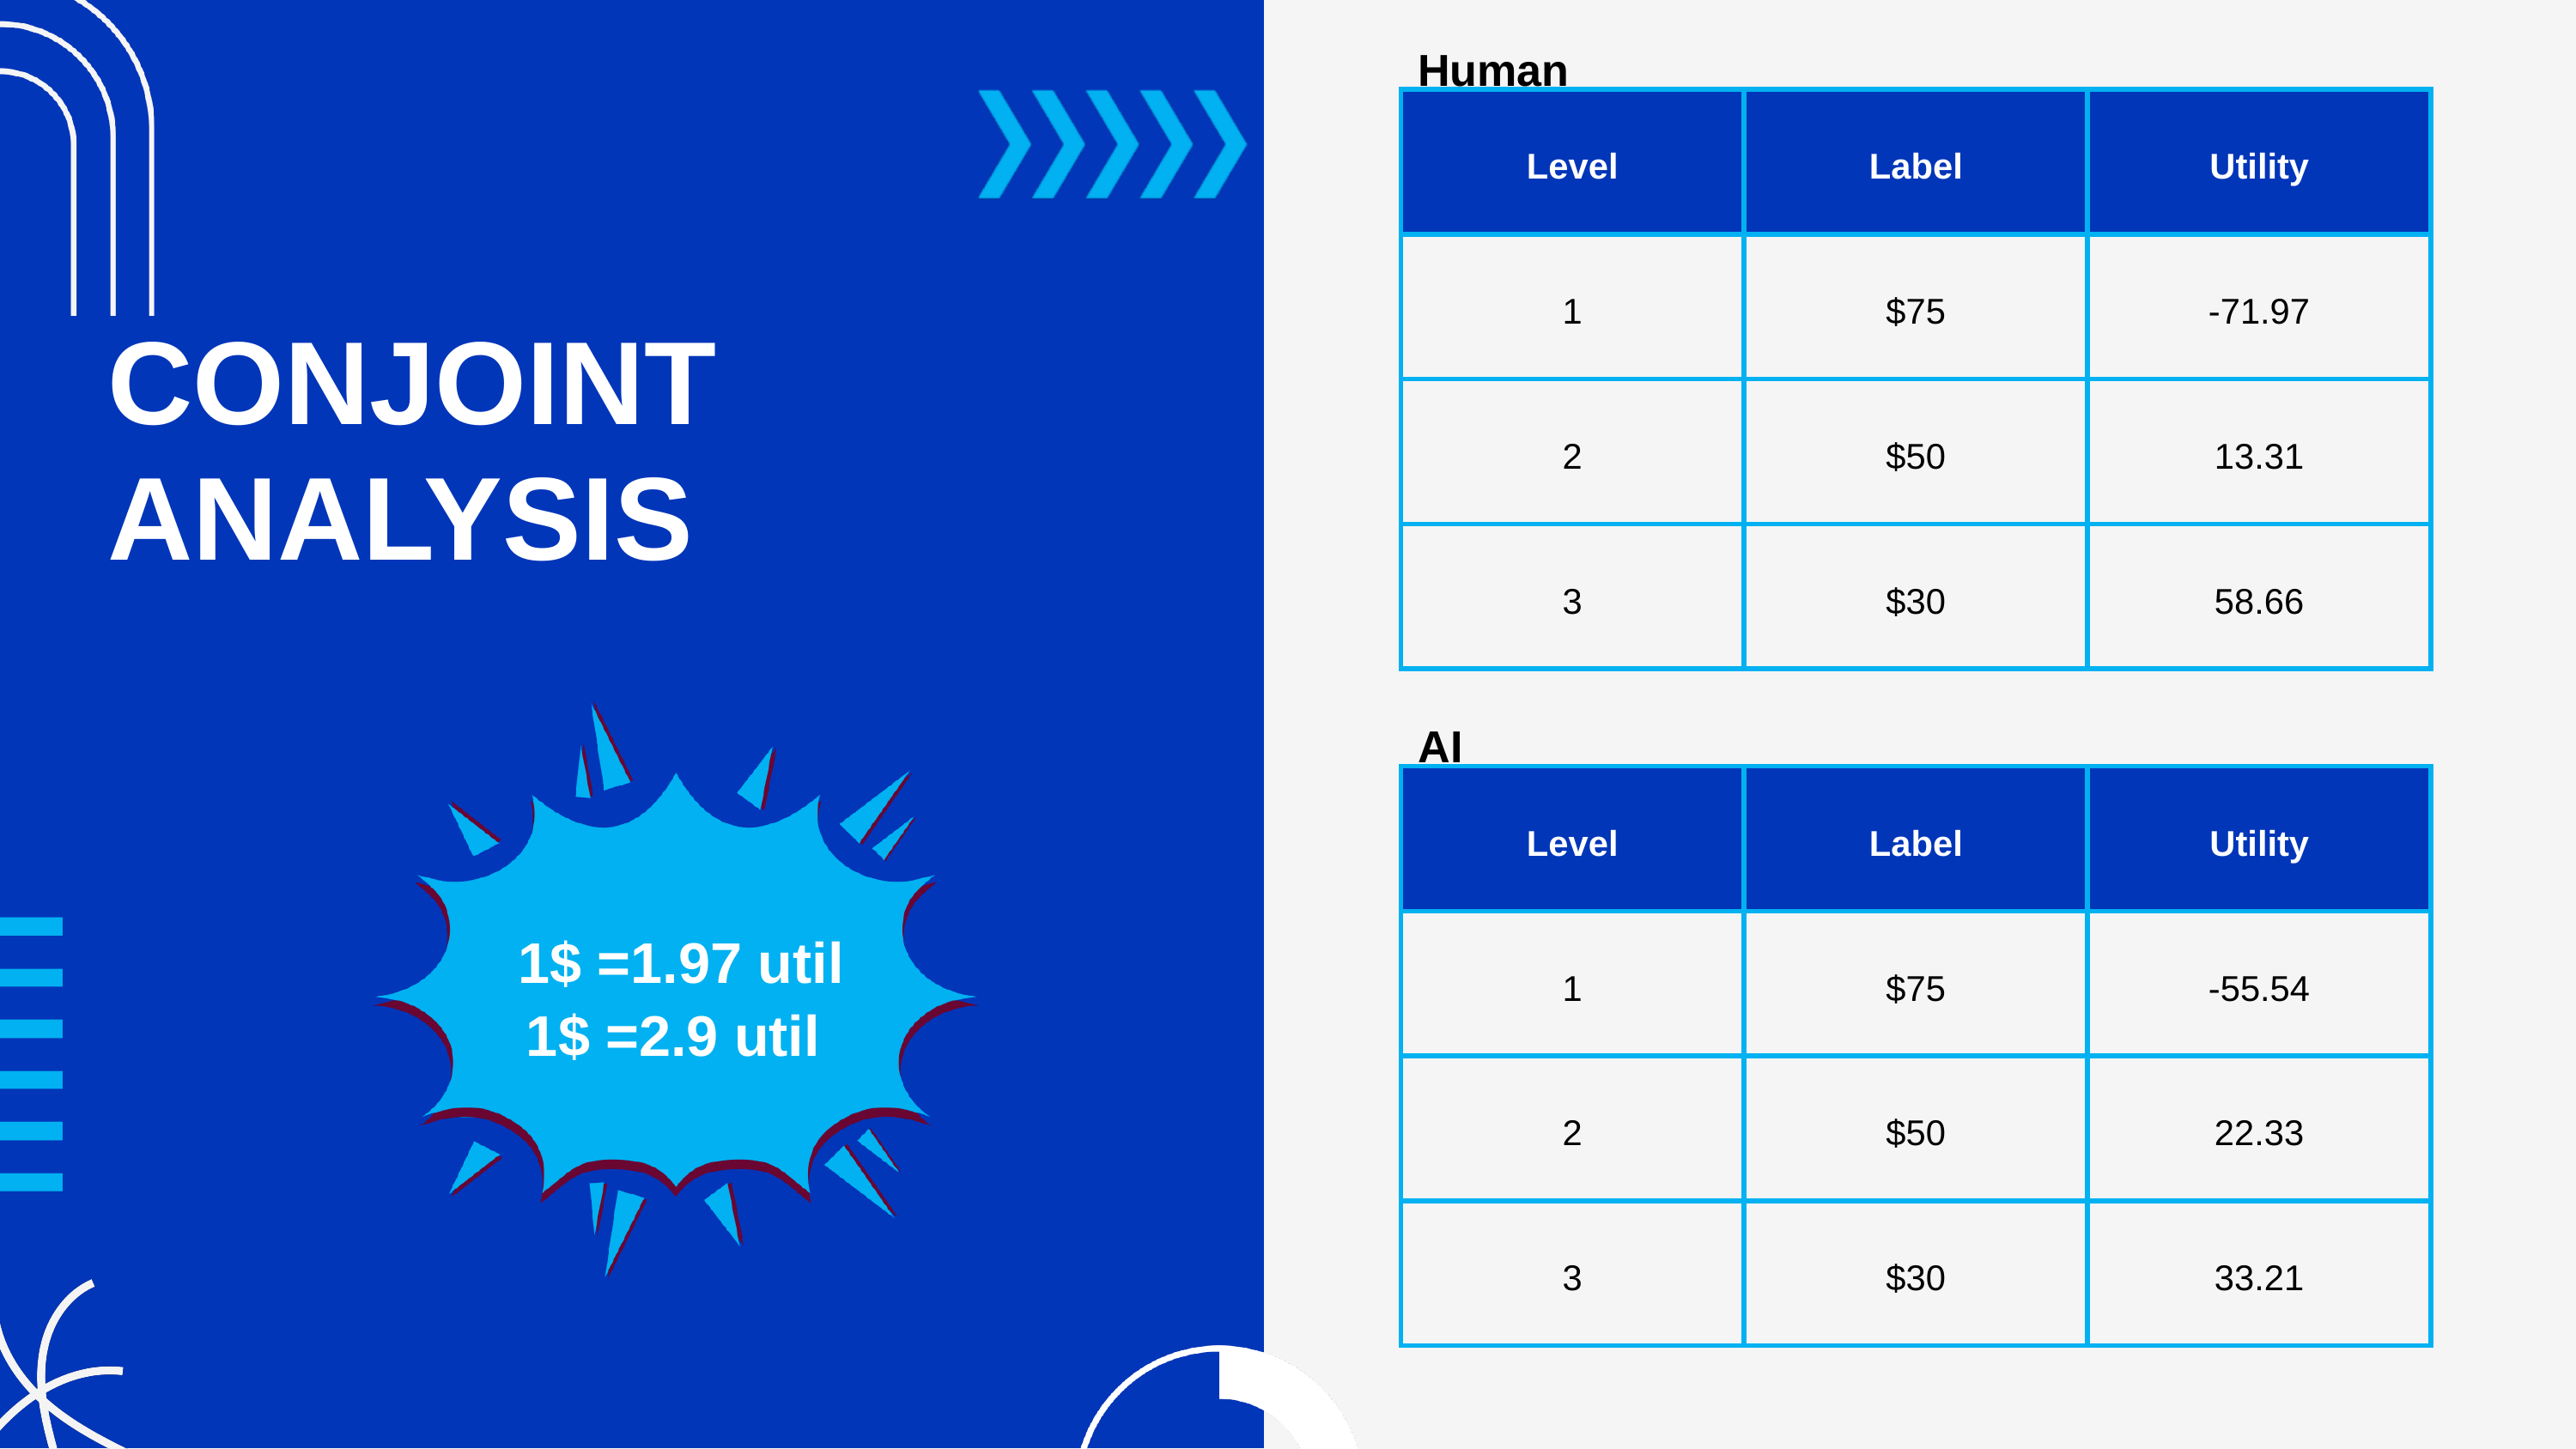

Human

| Level | Label | Utility |
| --- | --- | --- |
| 1 | $75 | -71.97 |
| 2 | $50 | 13.31 |
| 3 | $30 | 58.66 |
CONJOINT
ANALYSIS
AI

| Level | Label | Utility |
| --- | --- | --- |
| 1 | $75 | -55.54 |
| 2 | $50 | 22.33 |
| 3 | $30 | 33.21 |
1$ =1.97 util

1$ =2.9 util